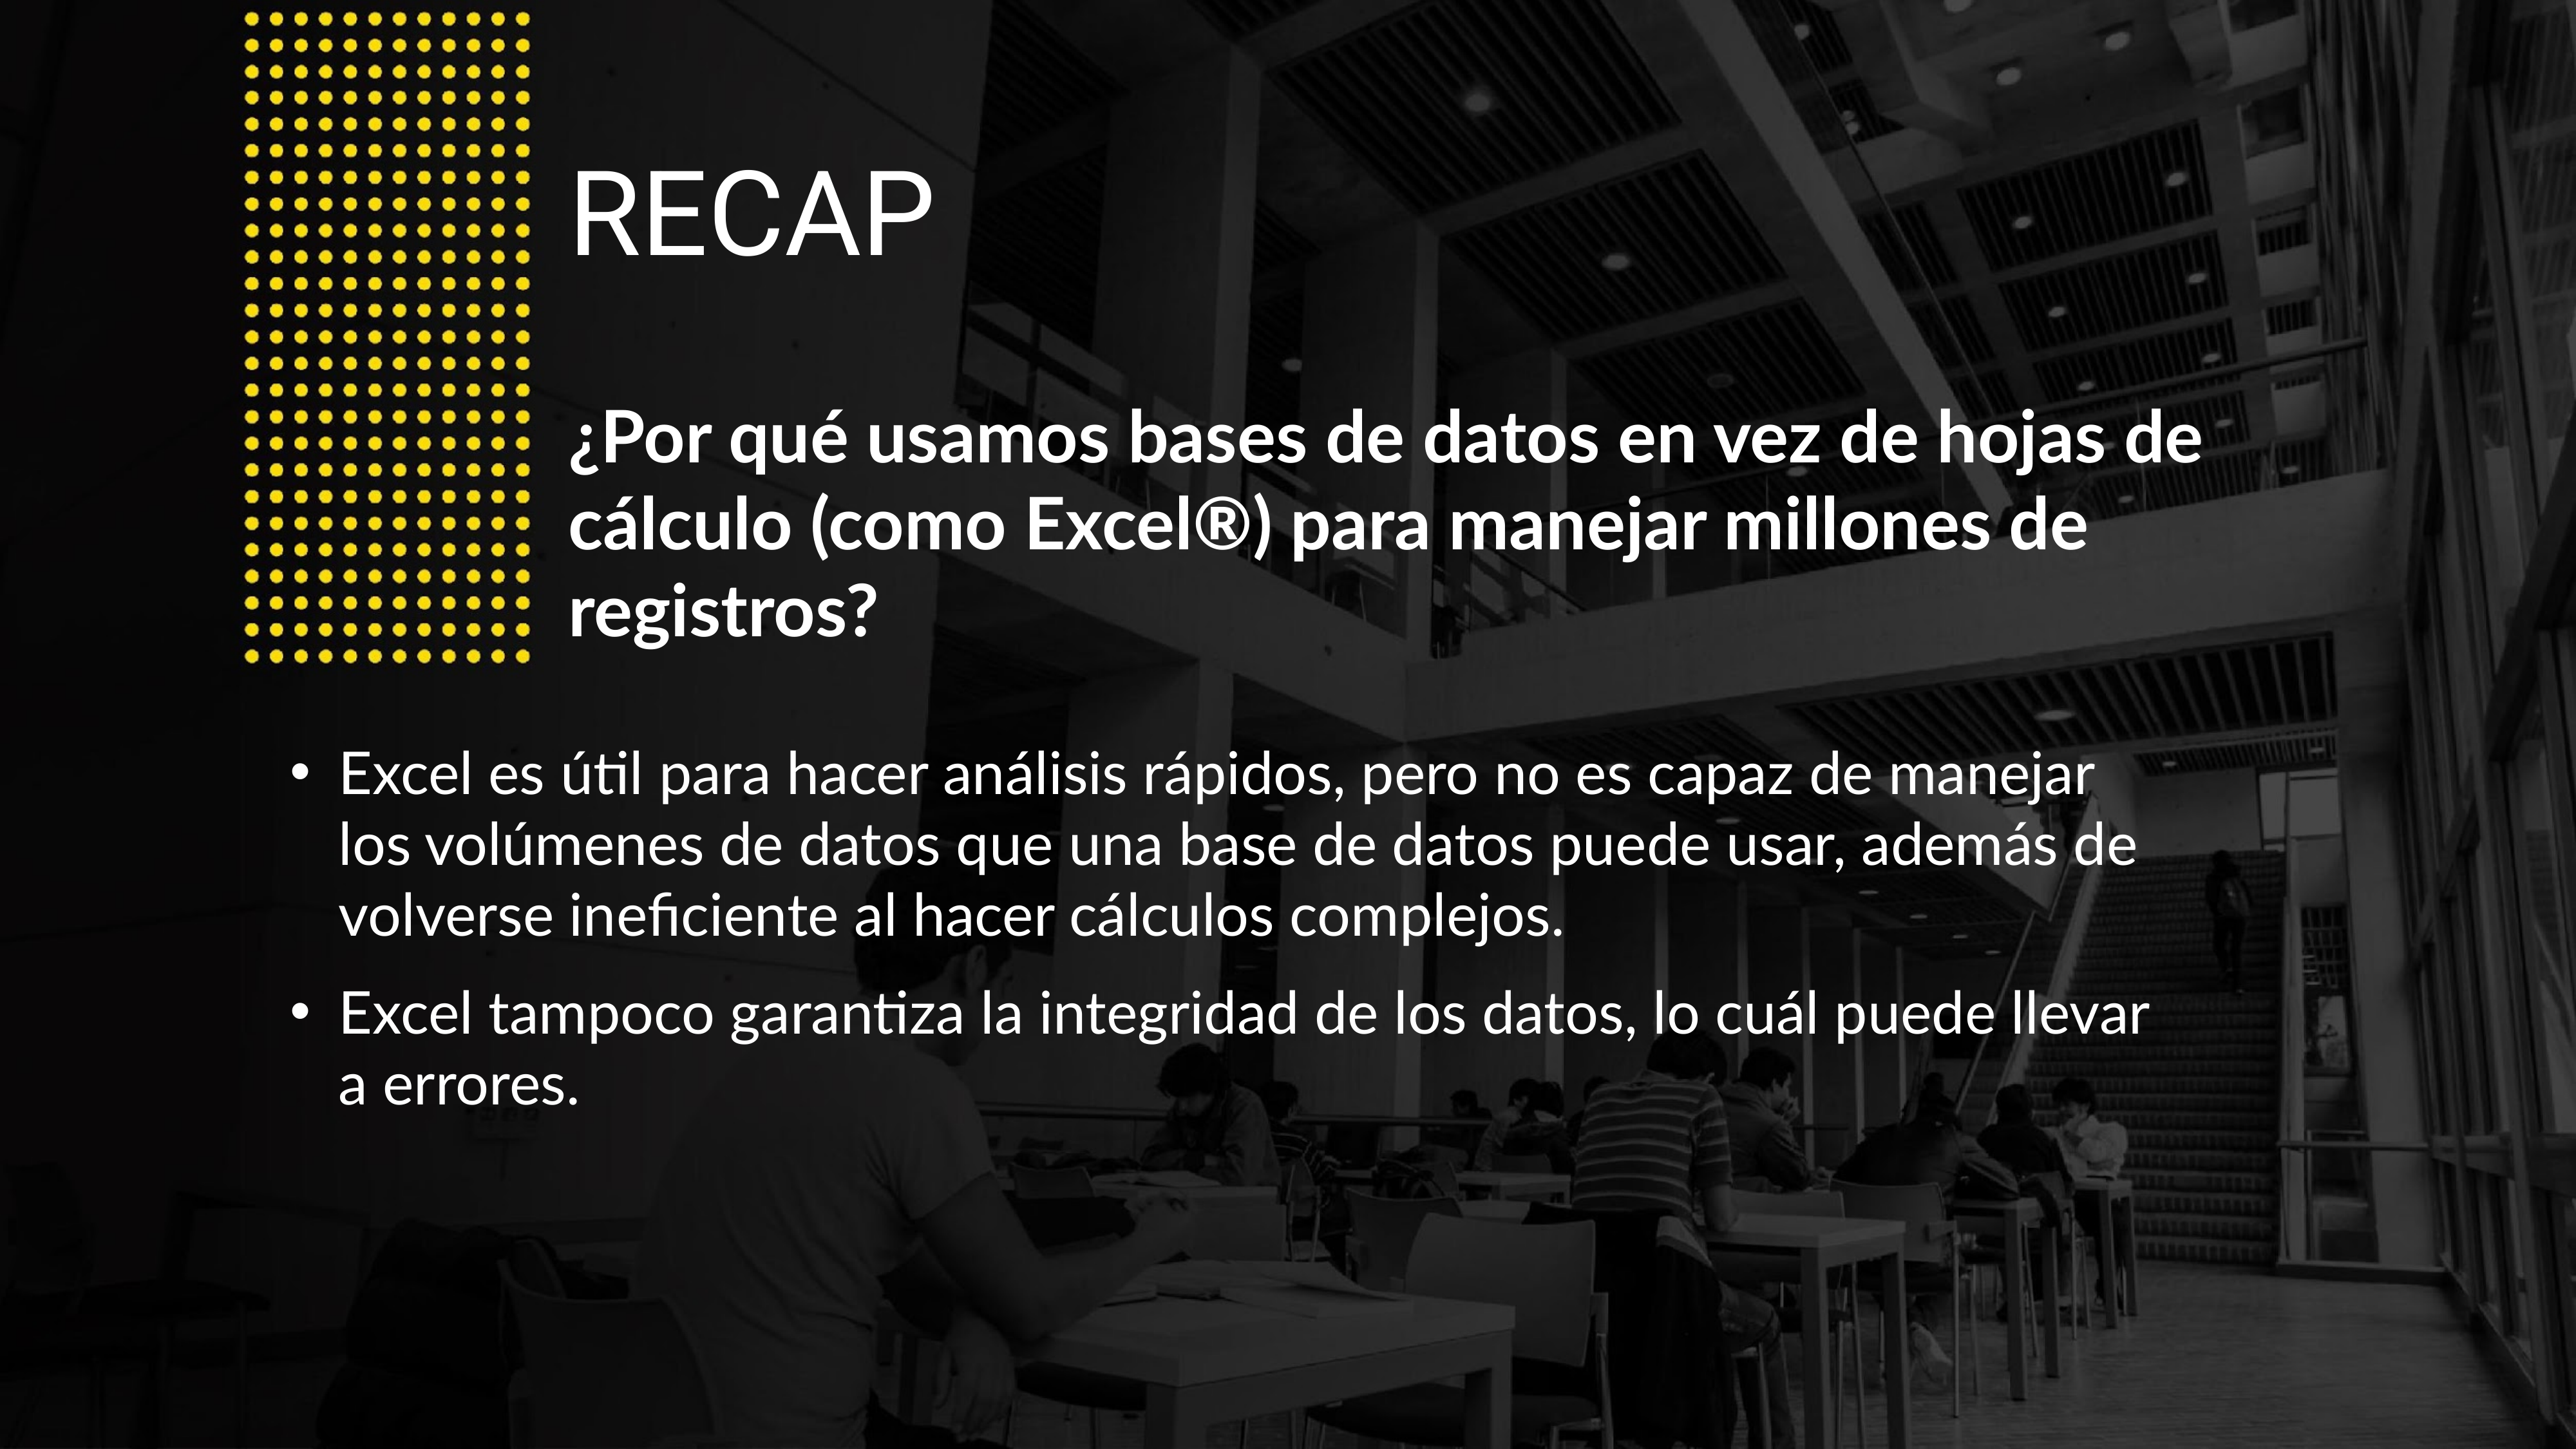

# RECAP
¿Por qué usamos bases de datos en vez de hojas de cálculo (como Excel®) para manejar millones de registros?
Excel es útil para hacer análisis rápidos, pero no es capaz de manejar los volúmenes de datos que una base de datos puede usar, además de volverse ineficiente al hacer cálculos complejos.
Excel tampoco garantiza la integridad de los datos, lo cuál puede llevar a errores.